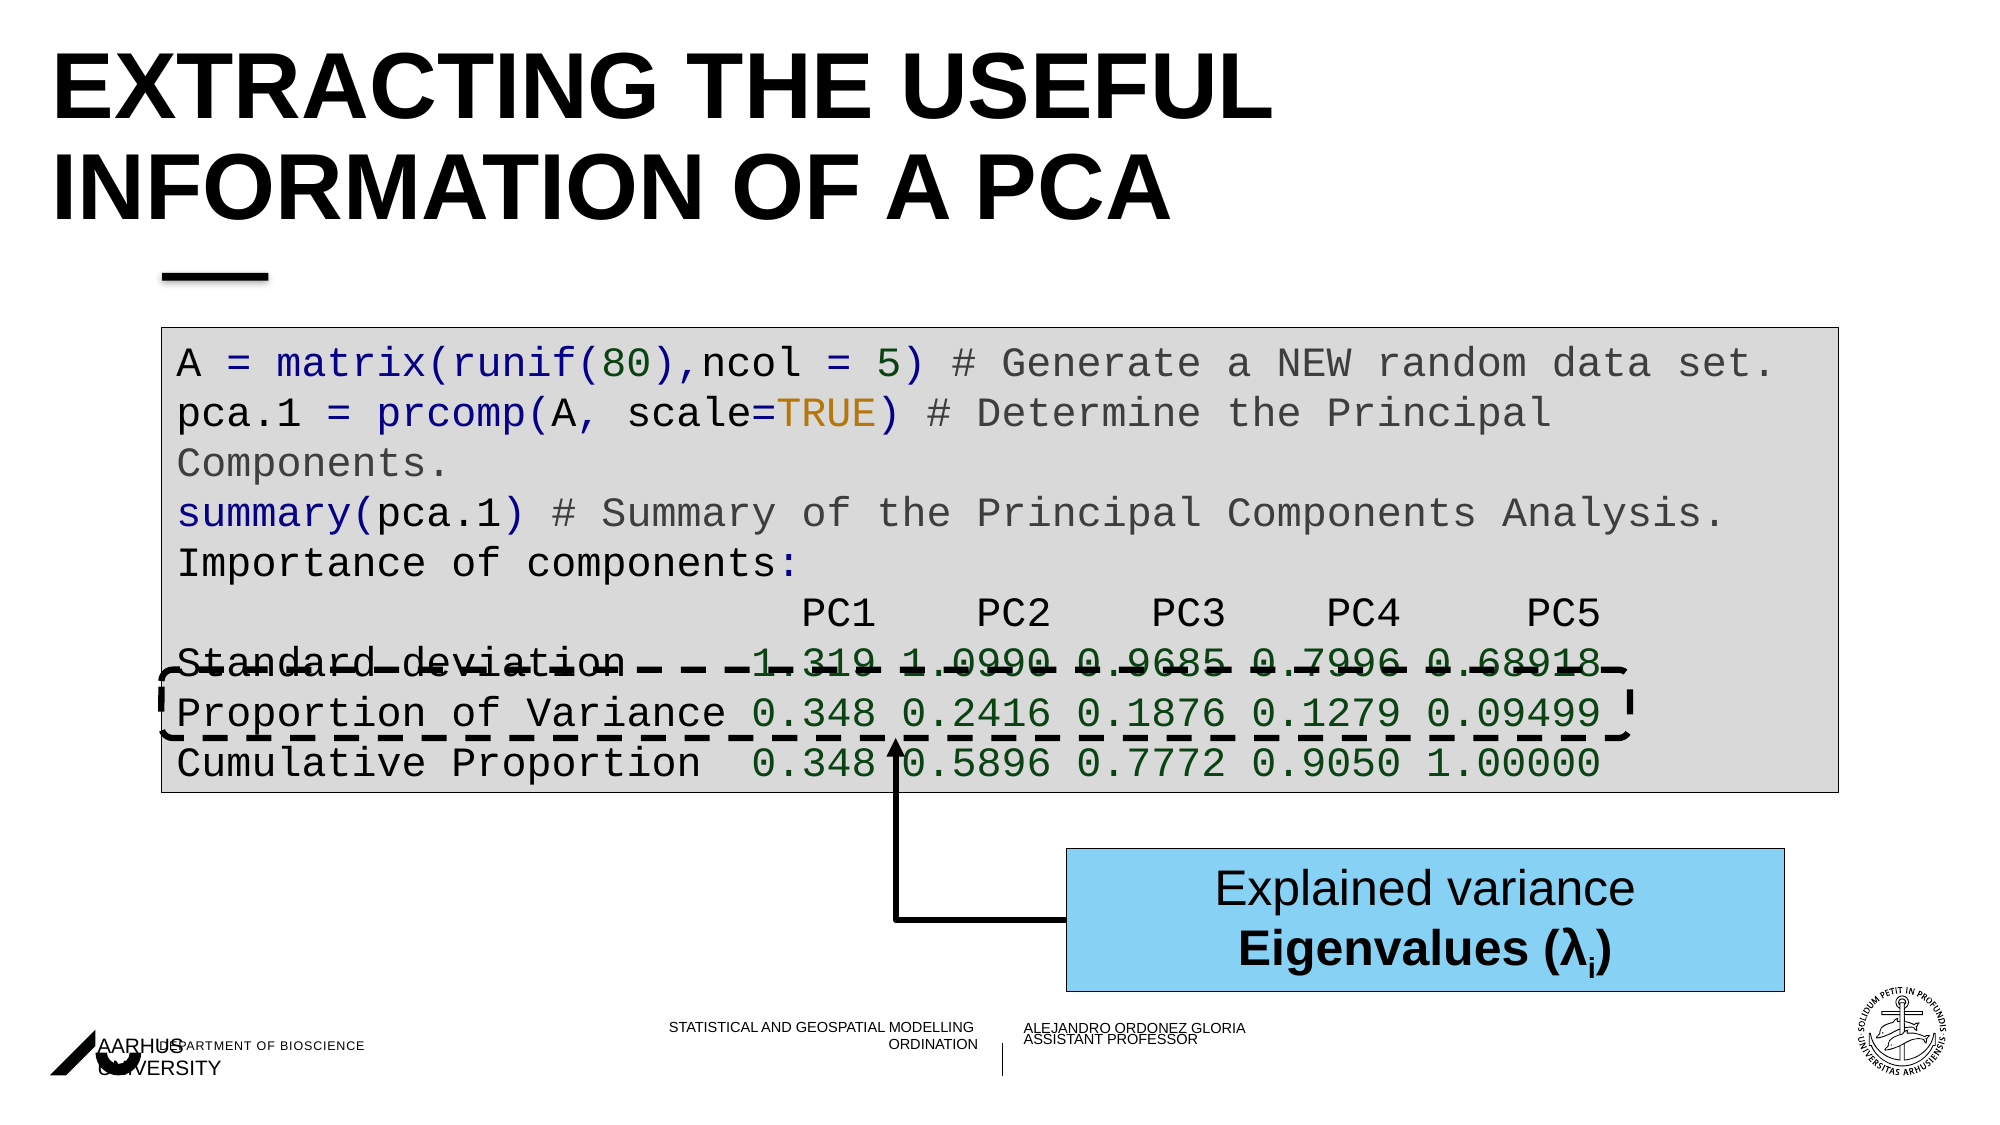

# Extracting the useful information of a PCA
A = matrix(runif(80),ncol = 5) # Generate a NEW random data set.
pca.1 = prcomp(A, scale=TRUE) # Determine the Principal Components.
summary(pca.1) # Summary of the Principal Components Analysis.
Importance of components:
                         PC1    PC2    PC3    PC4     PC5
Standard deviation     1.319 1.0990 0.9685 0.7996 0.68918
Proportion of Variance 0.348 0.2416 0.1876 0.1279 0.09499
Cumulative Proportion  0.348 0.5896 0.7772 0.9050 1.00000

Explained variance
Eigenvalues (λi)